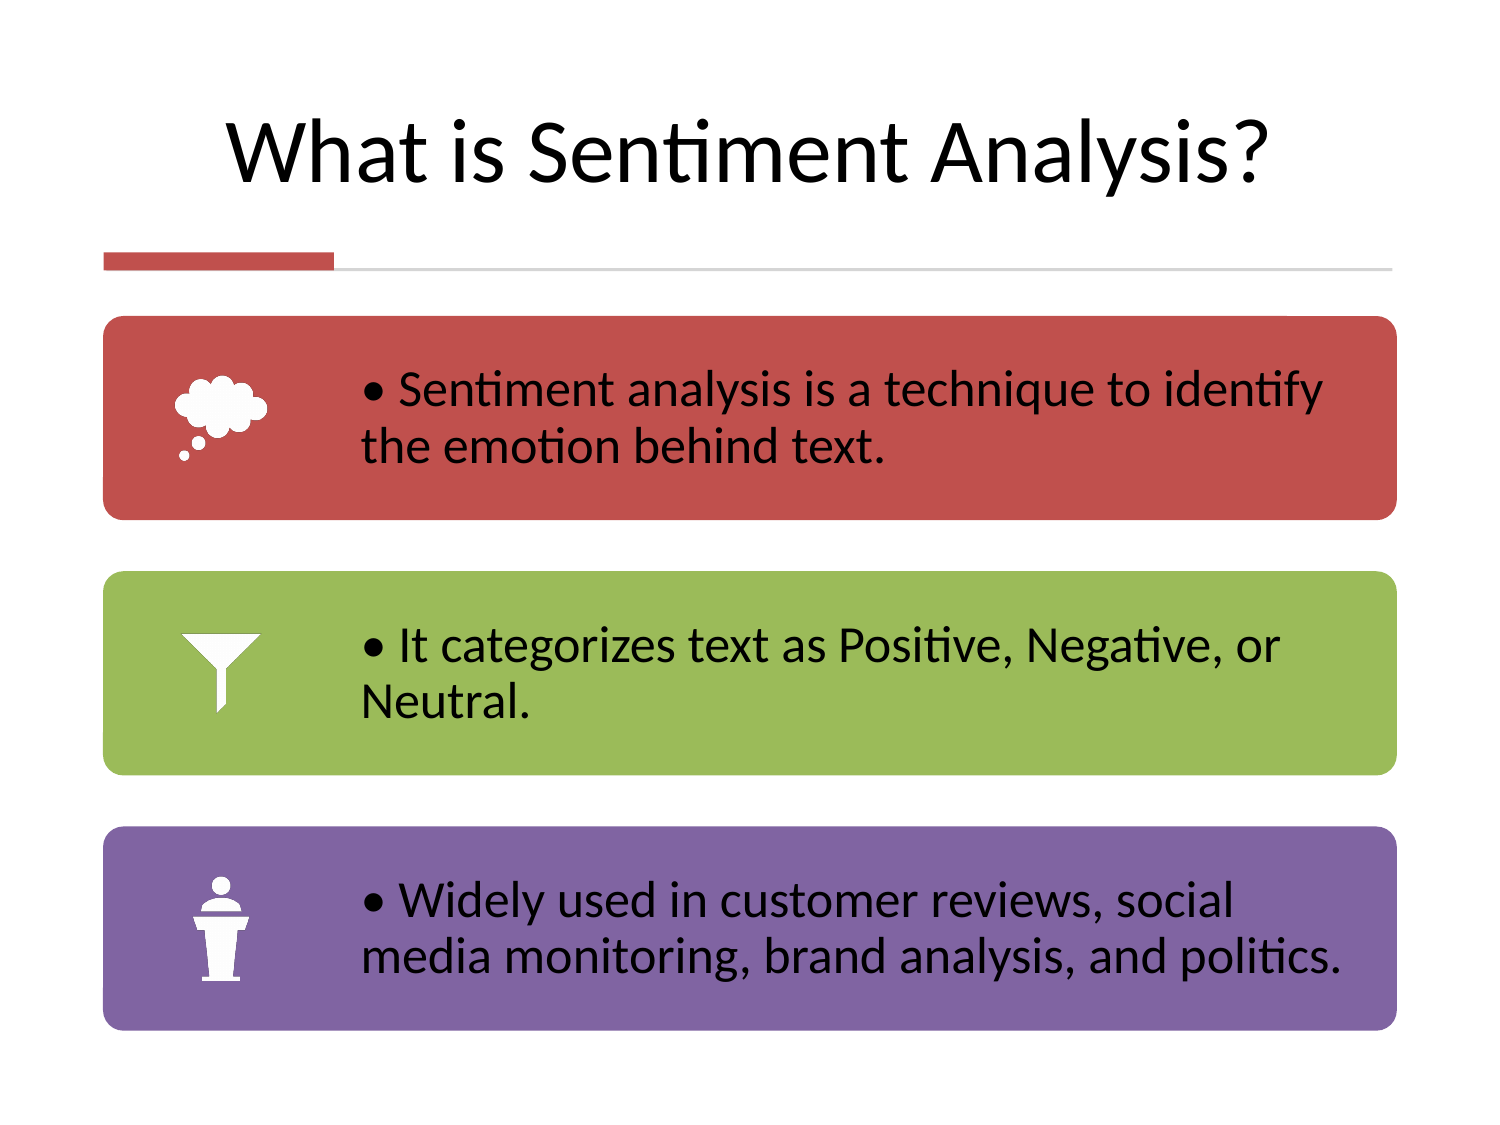

# What is Sentiment Analysis?

• Sentiment analysis is a technique to identify the emotion behind text.
• It categorizes text as Positive, Negative, or Neutral.
• Widely used in customer reviews, social media monitoring, brand analysis, and politics.